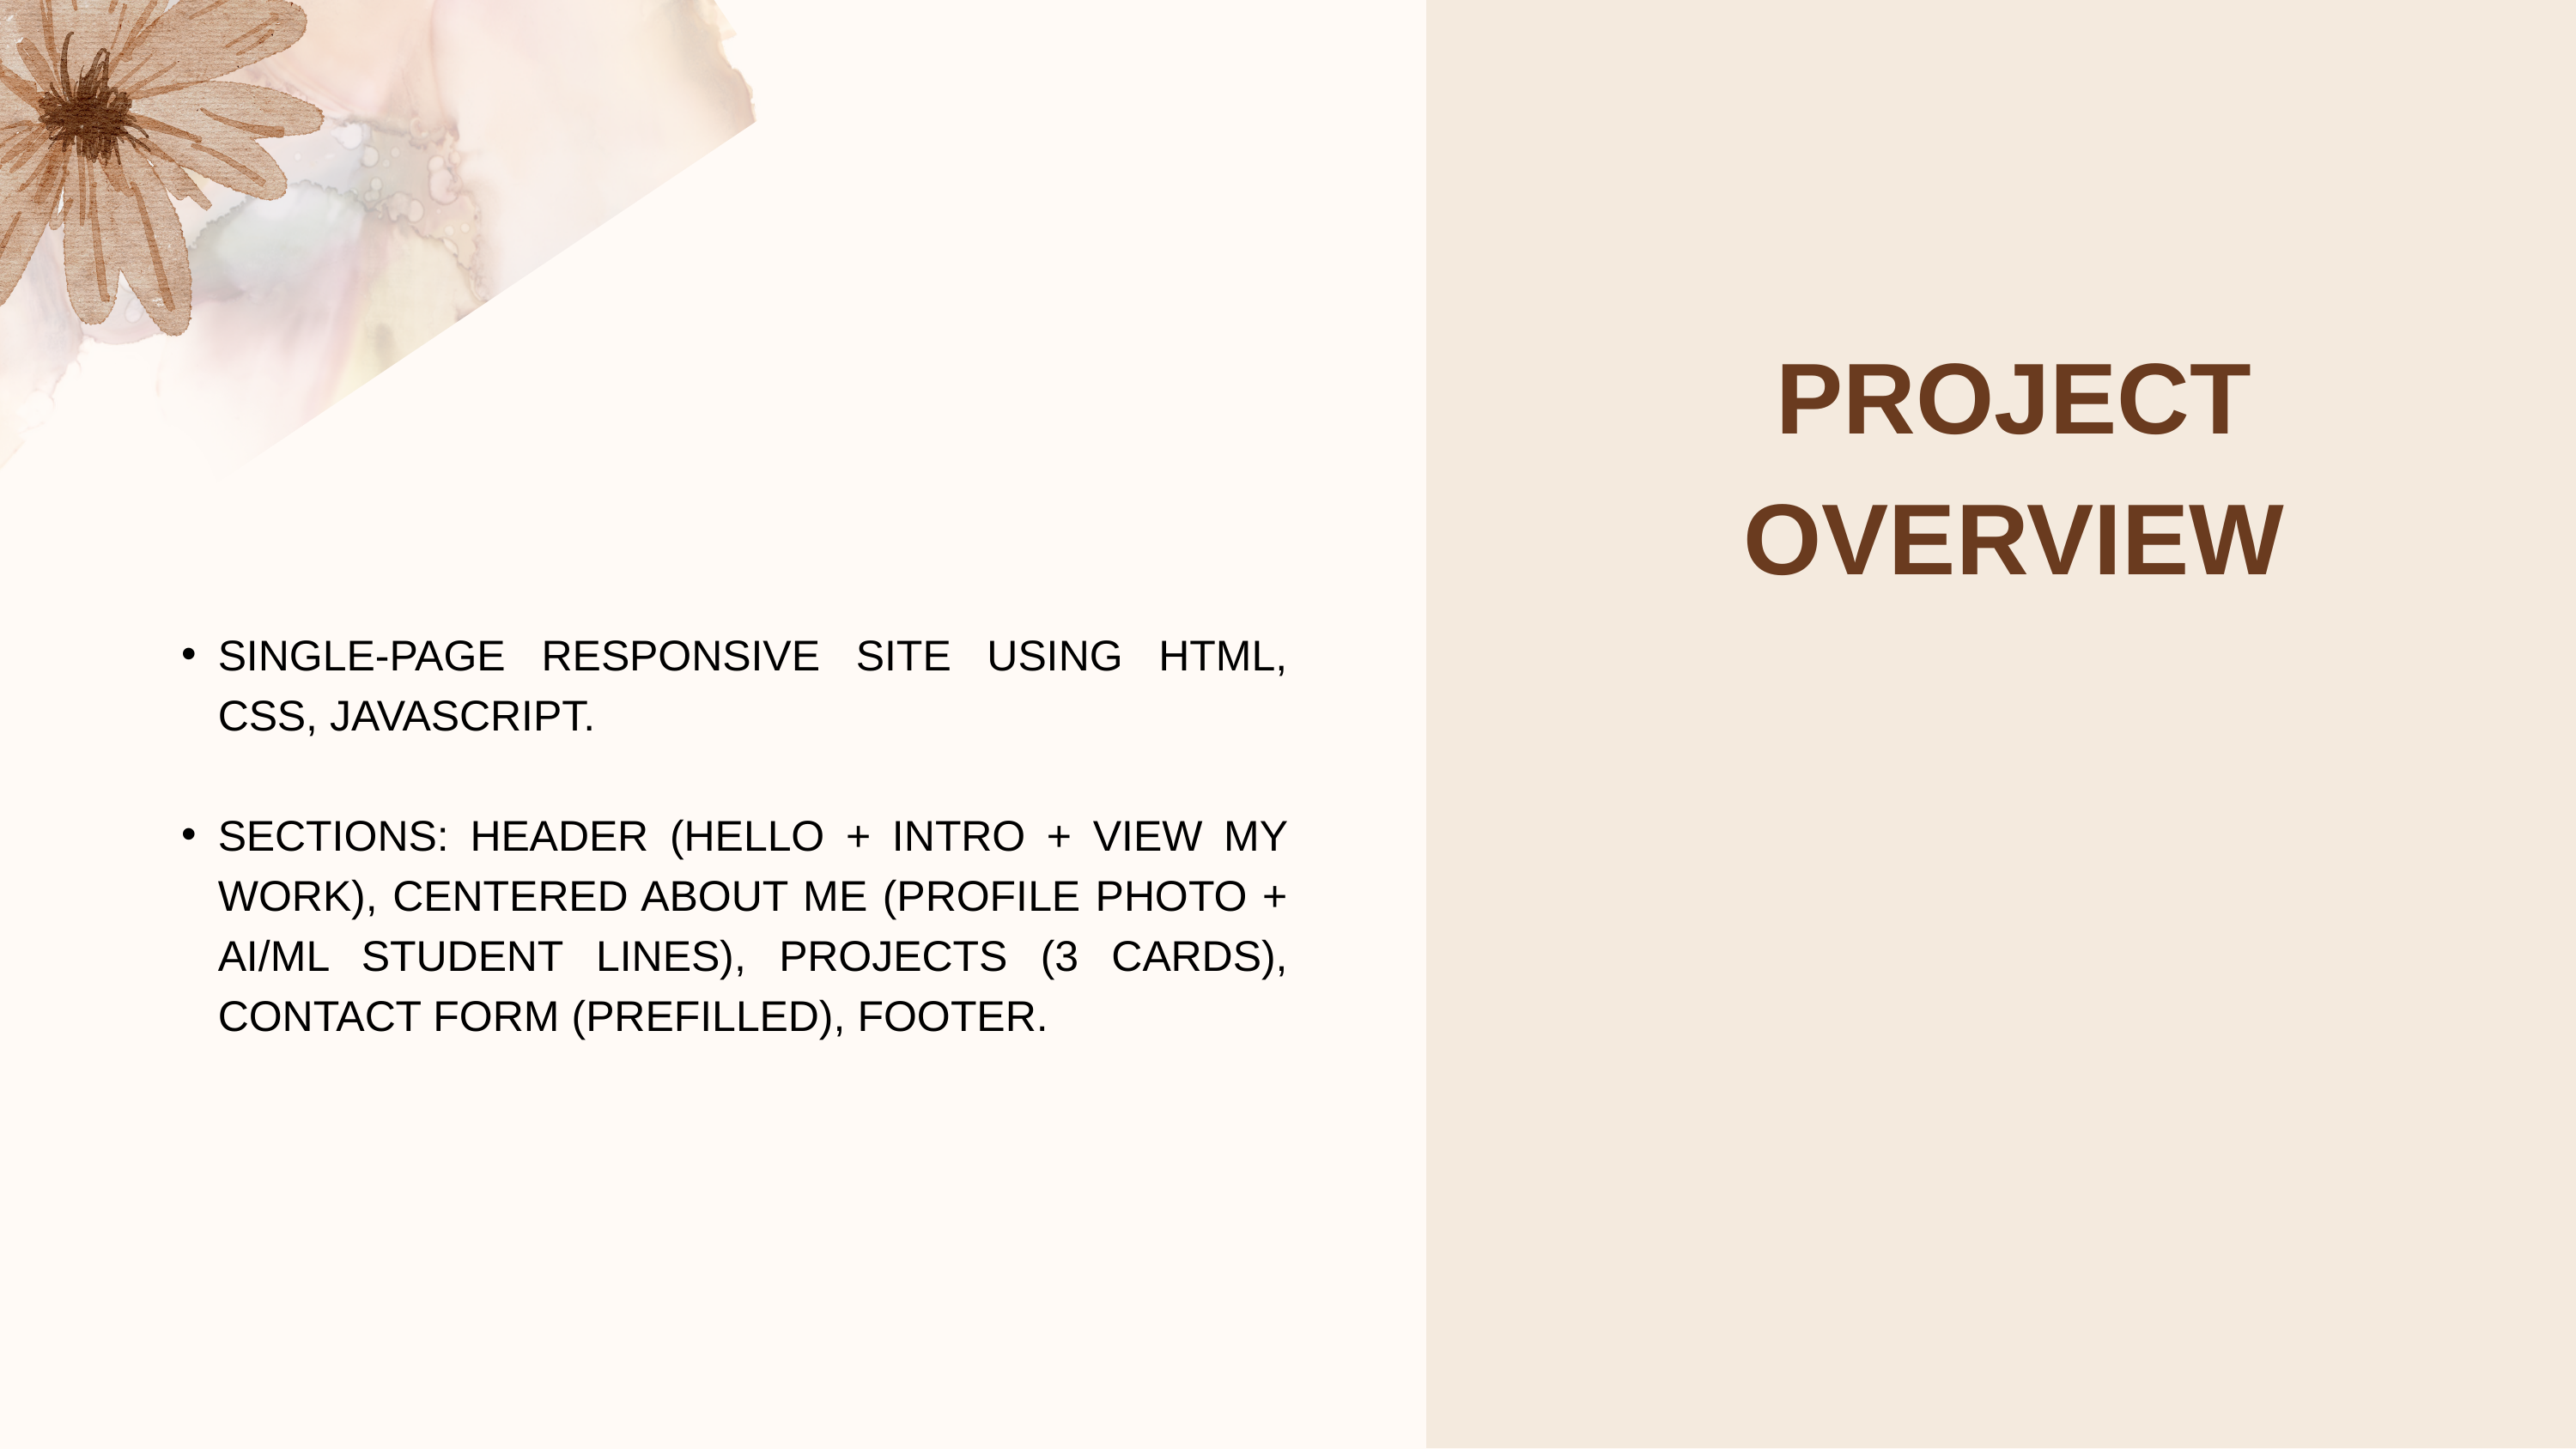

PROJECT OVERVIEW
SINGLE-PAGE RESPONSIVE SITE USING HTML, CSS, JAVASCRIPT.

SECTIONS: HEADER (HELLO + INTRO + VIEW MY WORK), CENTERED ABOUT ME (PROFILE PHOTO + AI/ML STUDENT LINES), PROJECTS (3 CARDS), CONTACT FORM (PREFILLED), FOOTER.